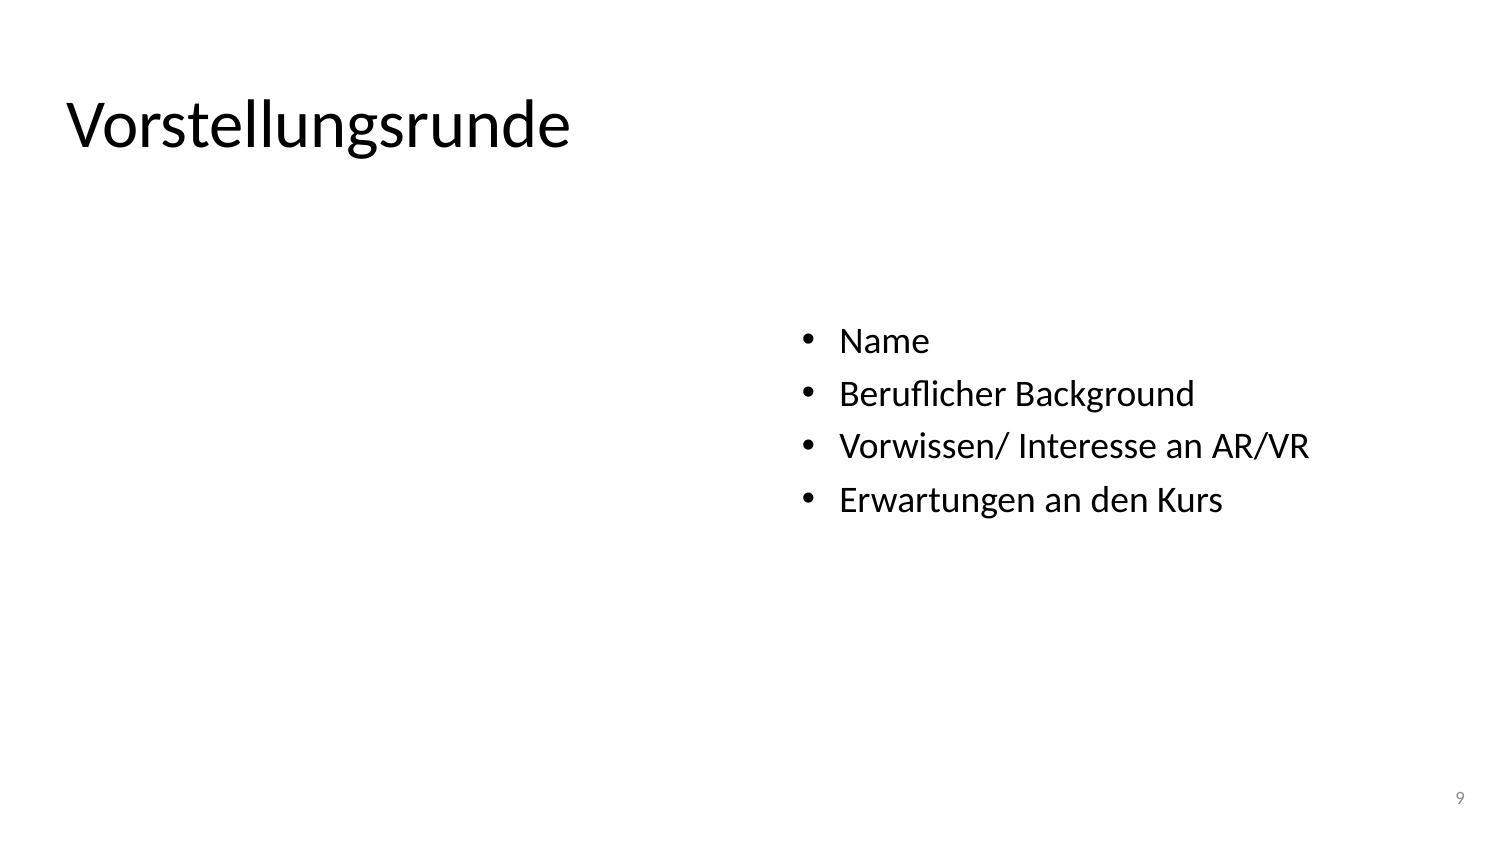

Vorstellungsrunde
Name
Beruflicher Background
Vorwissen/ Interesse an AR/VR
Erwartungen an den Kurs
9